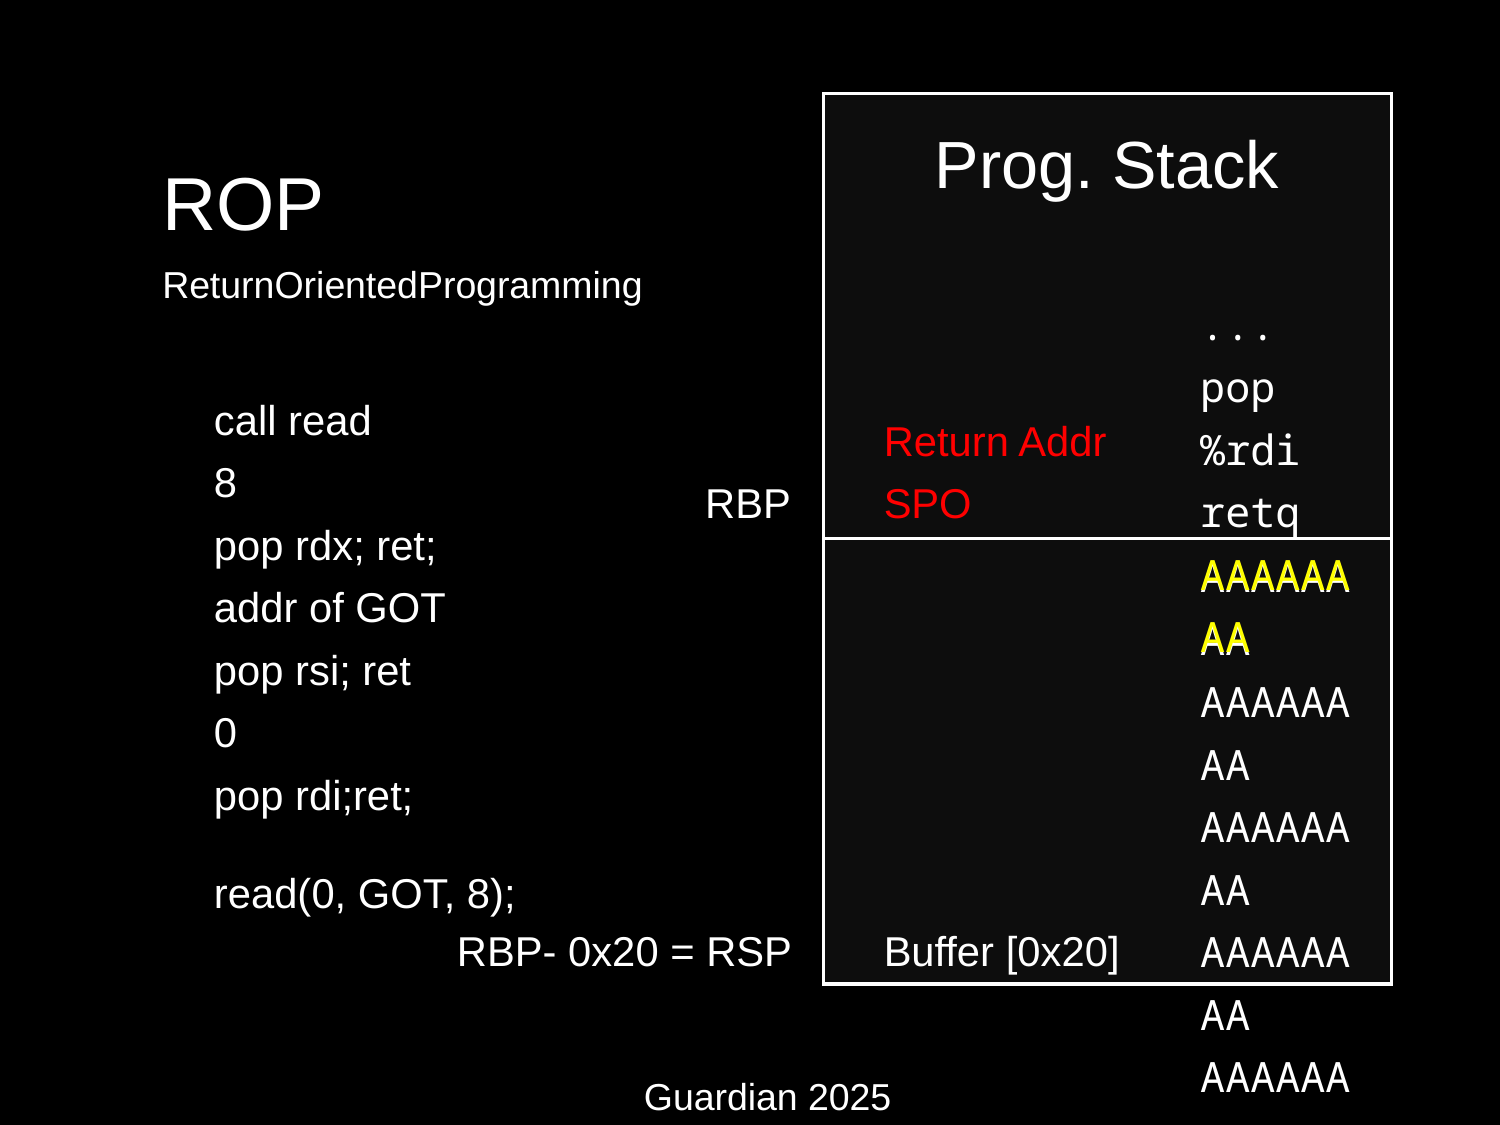

Prog. Stack
ROP
ReturnOrientedProgramming
...
pop %rdi
retq
AAAAAAAA
call read
8
pop rdx; ret;
addr of GOT
pop rsi; ret
0
pop rdi;ret;
Return Addr
RBP
SPO
AAAAAAAA
AAAAAAAA
AAAAAAAA
AAAAAAAA
AAAAAAAA
AAAAAAAA
AAAAAAAA
read(0, GOT, 8);
RBP- 0x20 = RSP
Buffer [0x20]
Guardian 2025